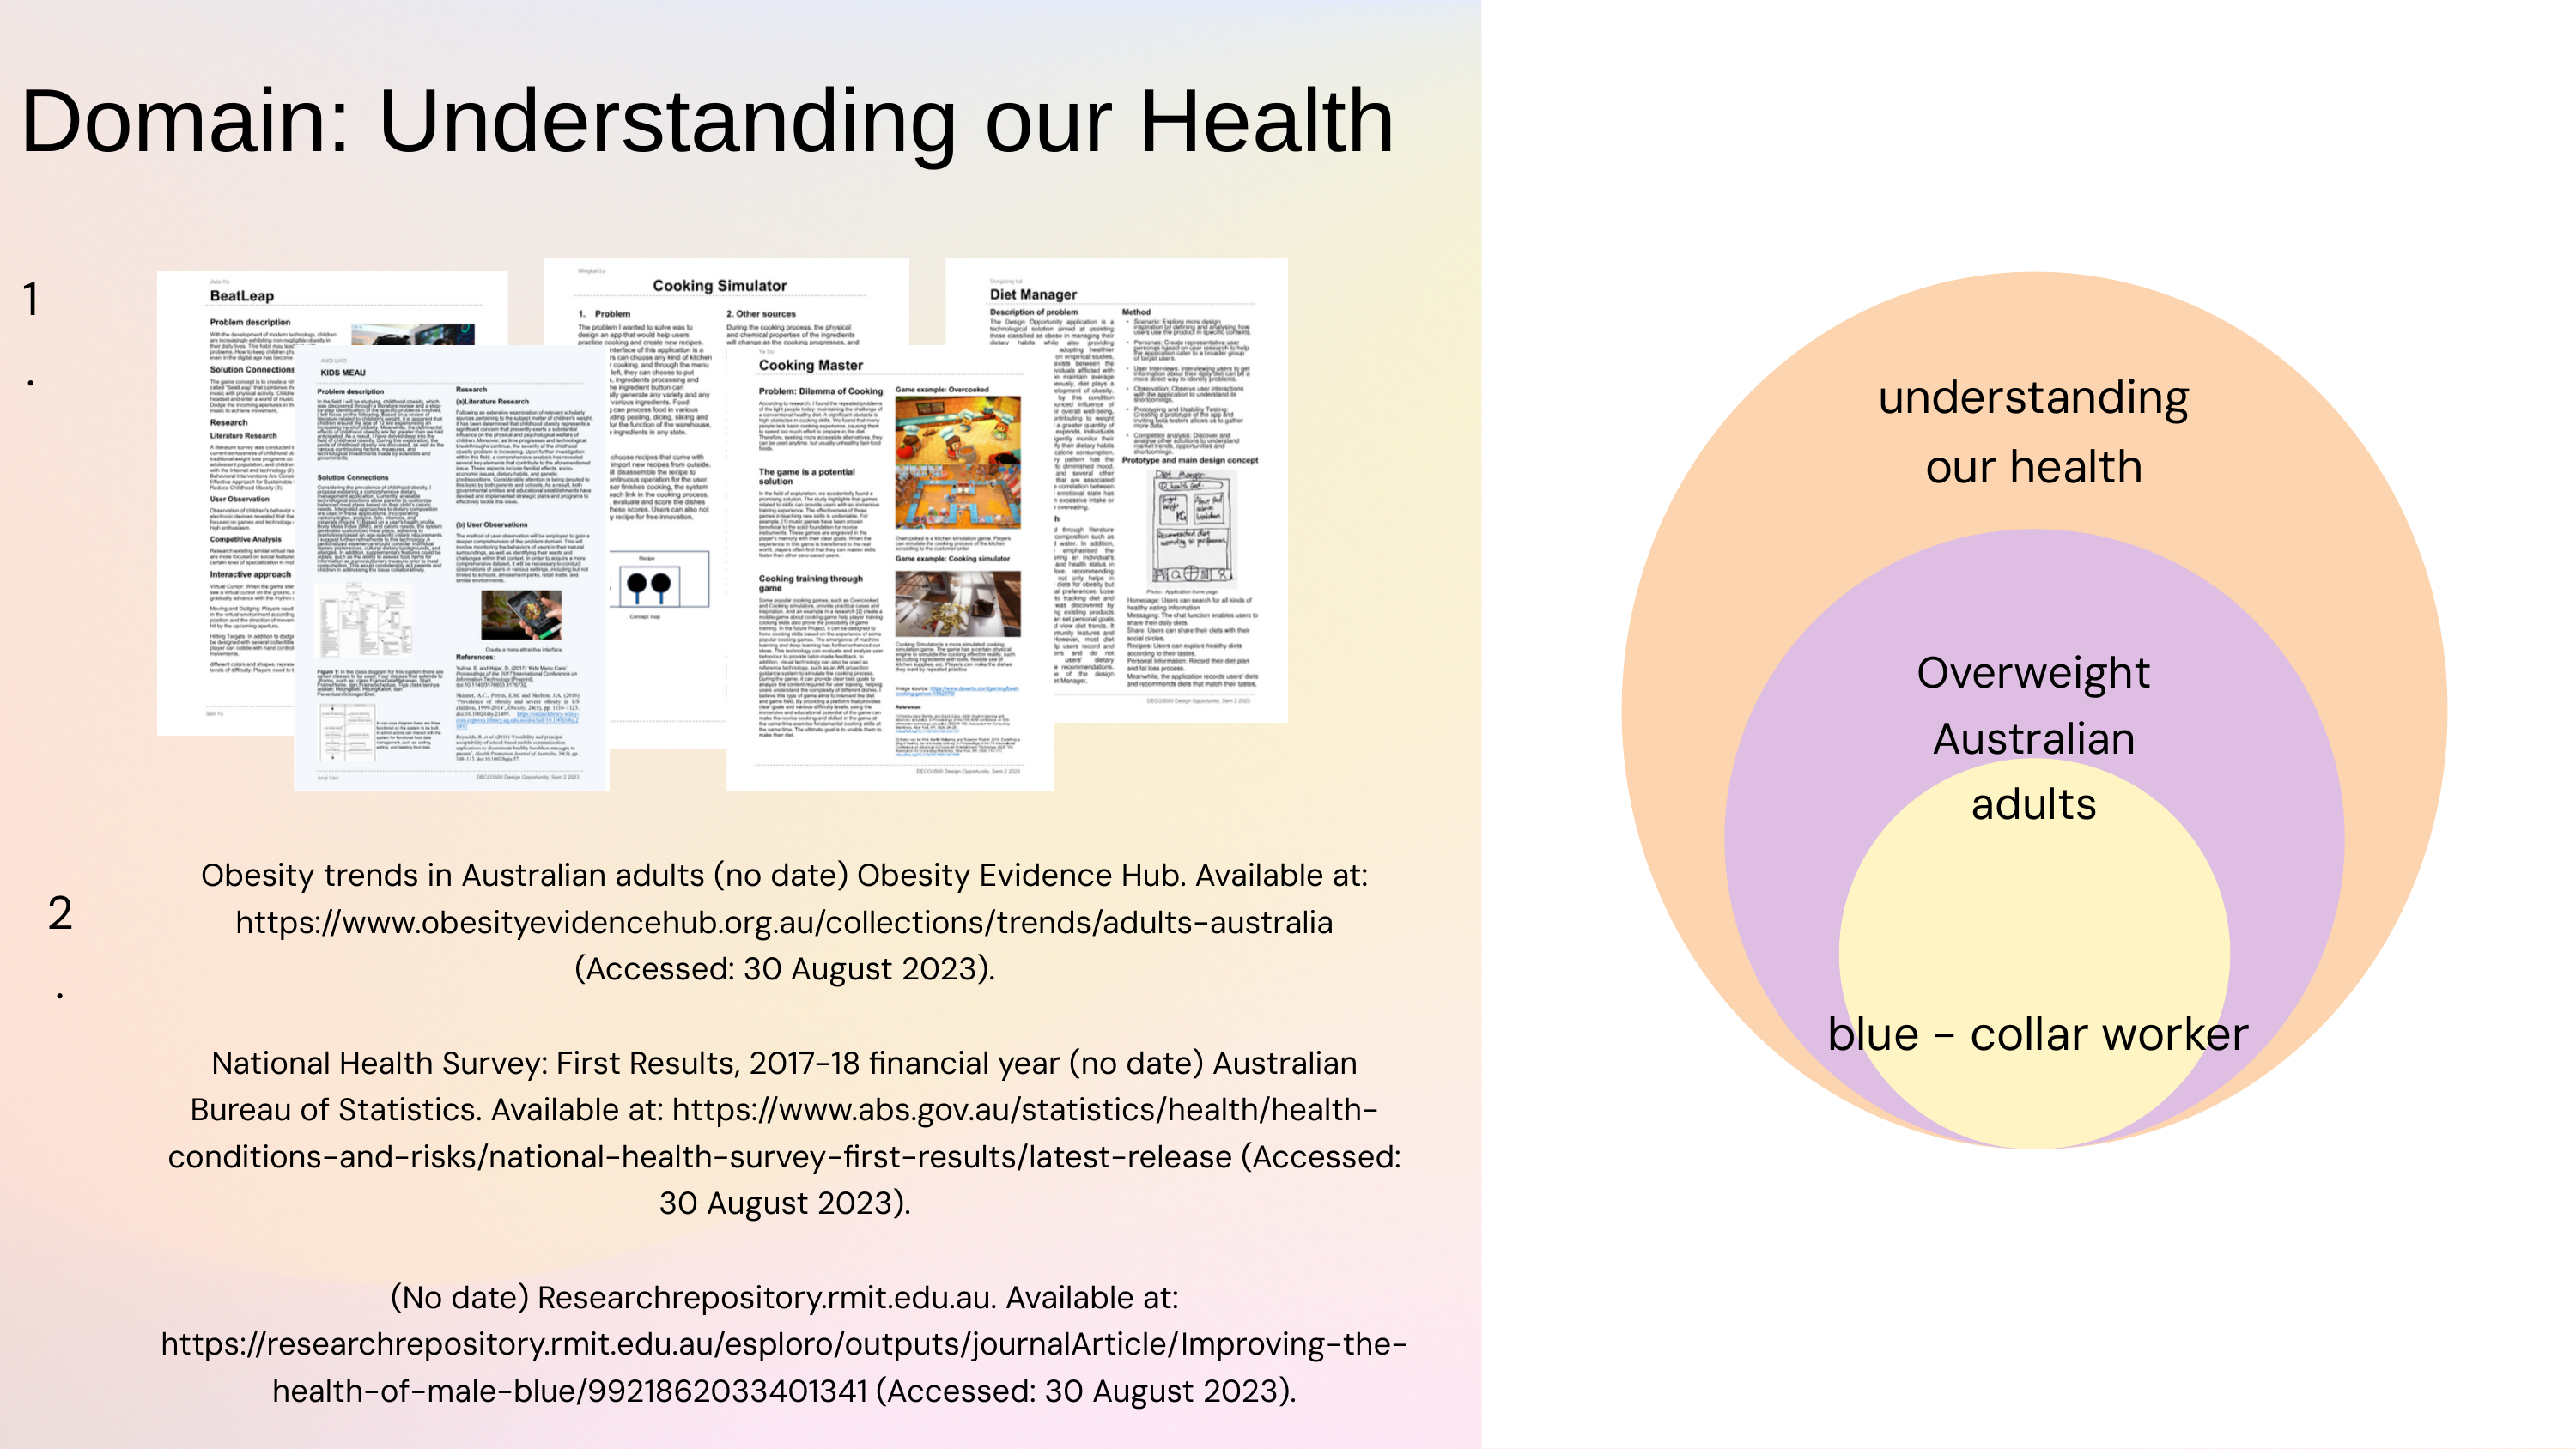

Domain: Understanding our Health
1.

understanding our health

Overweight Australian adults

Obesity trends in Australian adults (no date) Obesity Evidence Hub. Available at: https://www.obesityevidencehub.org.au/collections/trends/adults-australia (Accessed: 30 August 2023).

National Health Survey: First Results, 2017-18 financial year (no date) Australian Bureau of Statistics. Available at: https://www.abs.gov.au/statistics/health/health-conditions-and-risks/national-health-survey-first-results/latest-release (Accessed: 30 August 2023).

(No date) Researchrepository.rmit.edu.au. Available at: https://researchrepository.rmit.edu.au/esploro/outputs/journalArticle/Improving-the-health-of-male-blue/9921862033401341 (Accessed: 30 August 2023).

2.
blue - collar worker